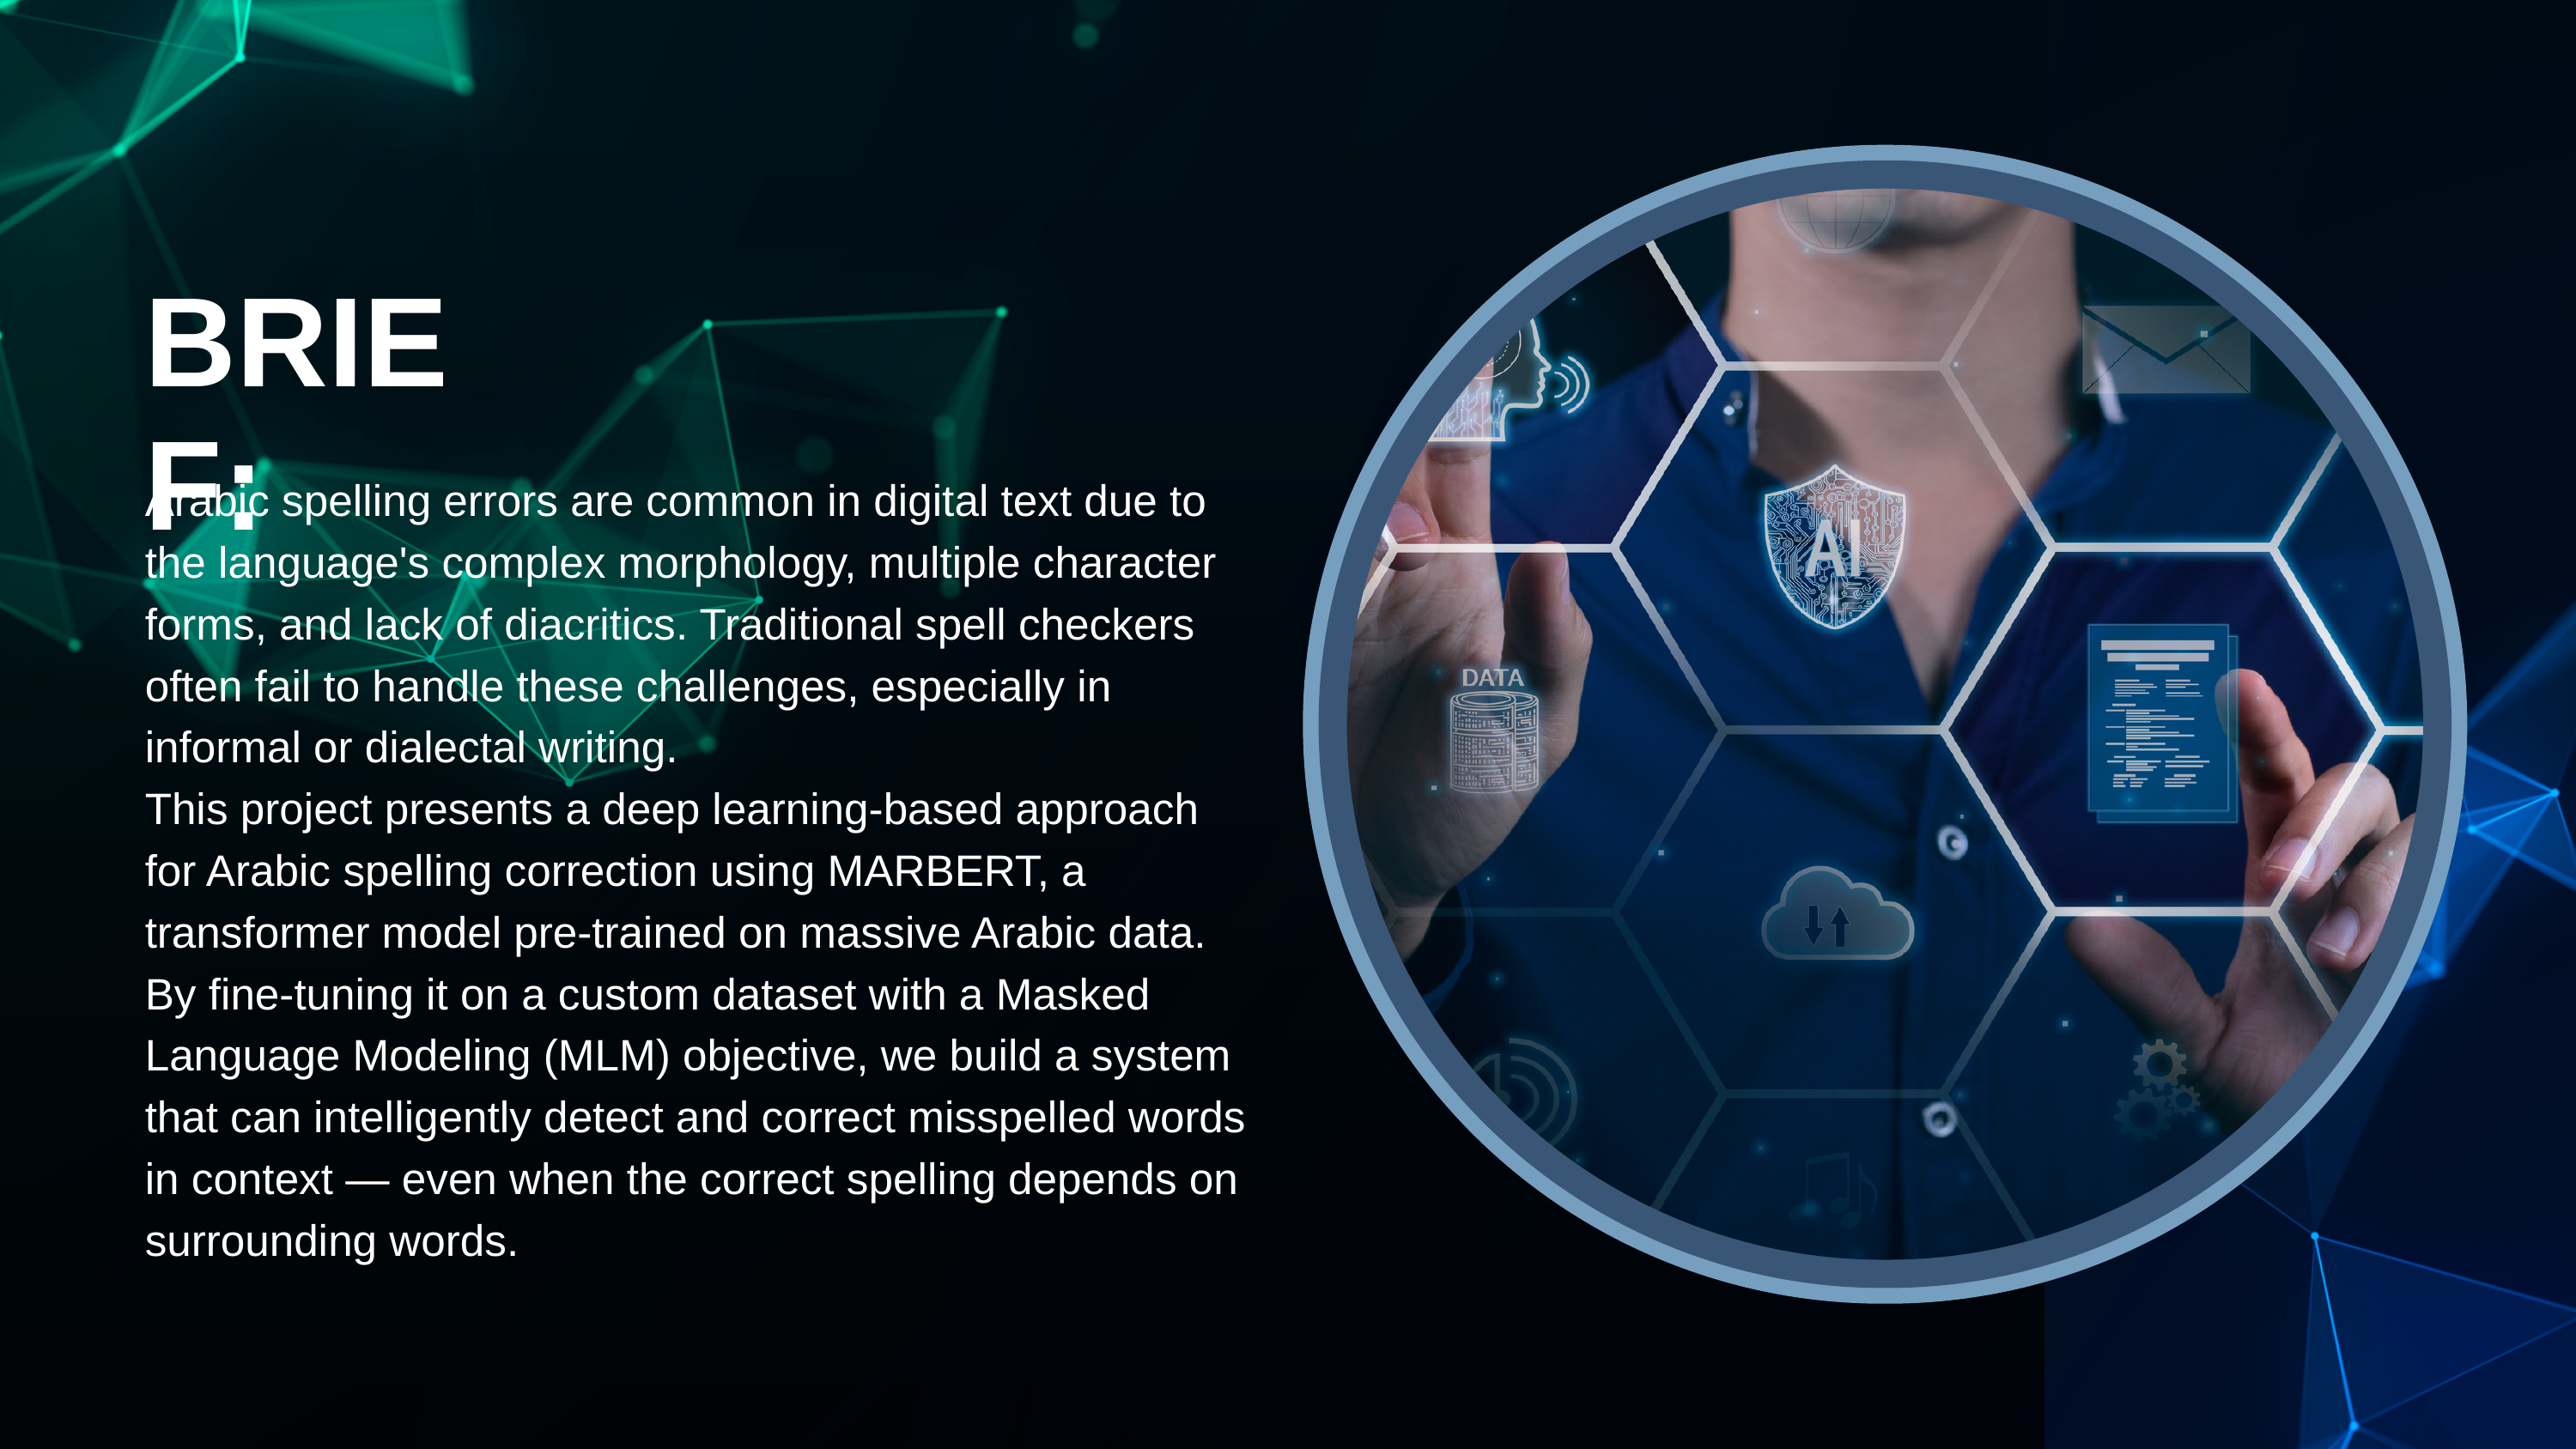

BRIEF:
Arabic spelling errors are common in digital text due to the language's complex morphology, multiple character forms, and lack of diacritics. Traditional spell checkers often fail to handle these challenges, especially in informal or dialectal writing.
This project presents a deep learning-based approach for Arabic spelling correction using MARBERT, a transformer model pre-trained on massive Arabic data. By fine-tuning it on a custom dataset with a Masked Language Modeling (MLM) objective, we build a system that can intelligently detect and correct misspelled words in context — even when the correct spelling depends on surrounding words.